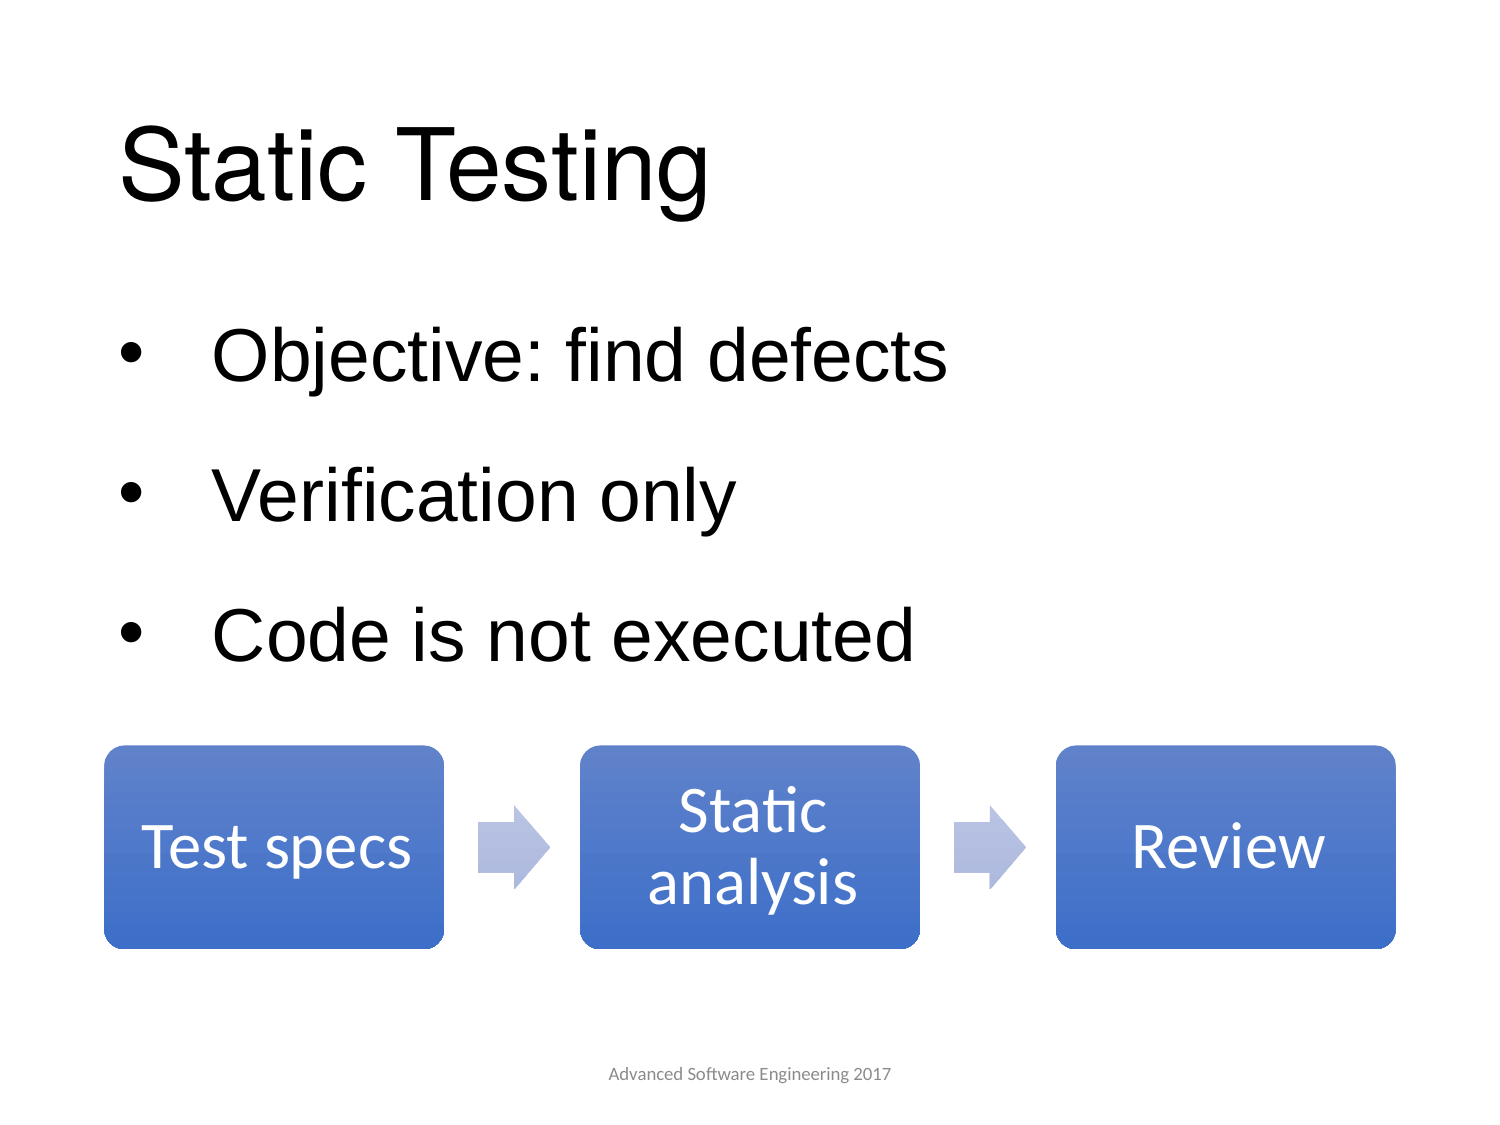

# Static Testing
Objective: find defects
Verification only
Code is not executed
Test specs

Static analysis

Review
Advanced Software Engineering 2017